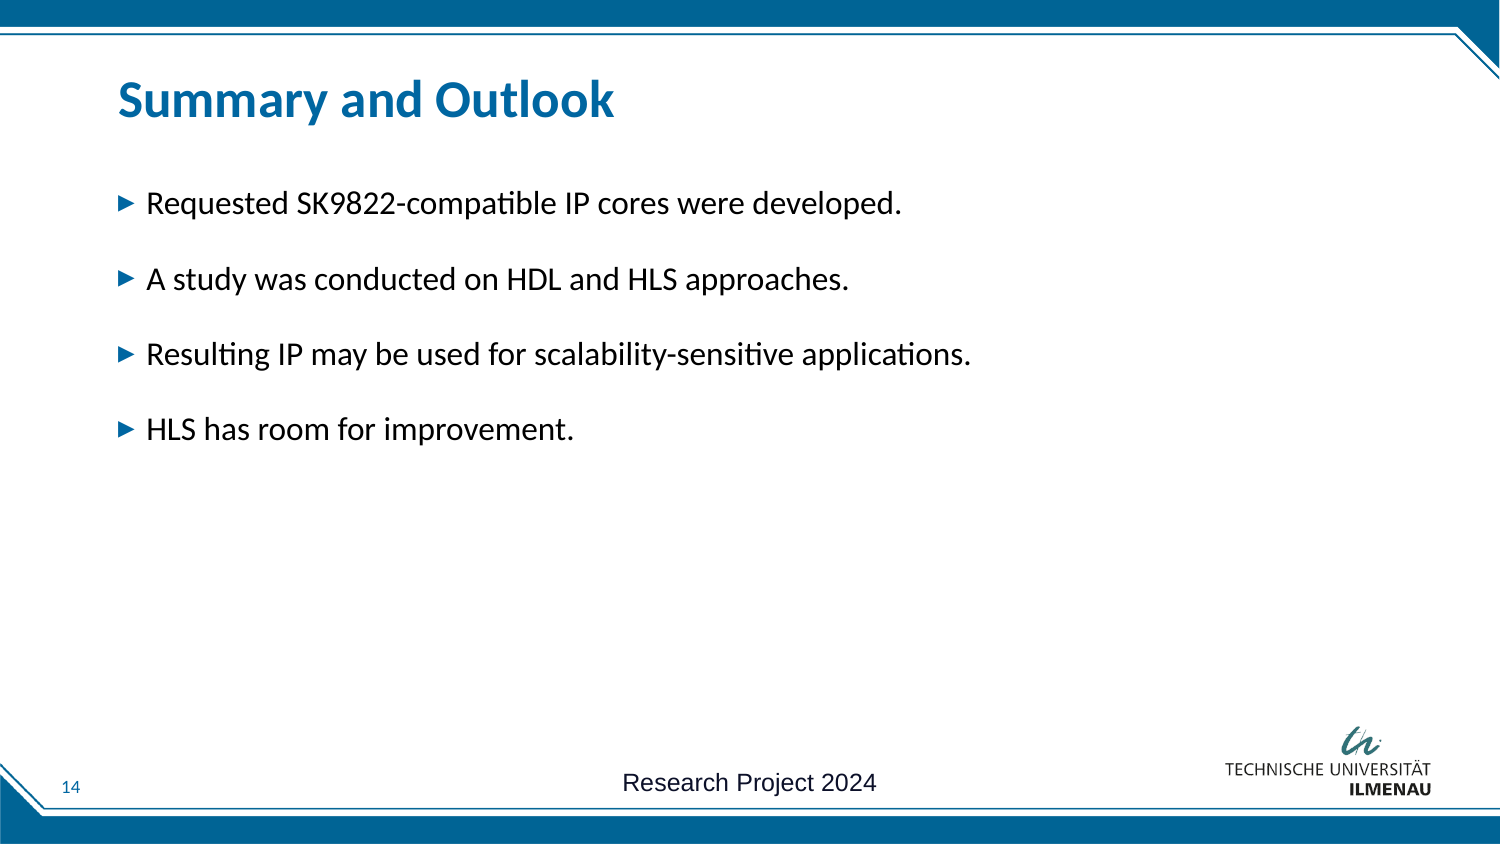

# Summary and Outlook
Requested SK9822-compatible IP cores were developed.
A study was conducted on HDL and HLS approaches.
Resulting IP may be used for scalability-sensitive applications.
HLS has room for improvement.
14